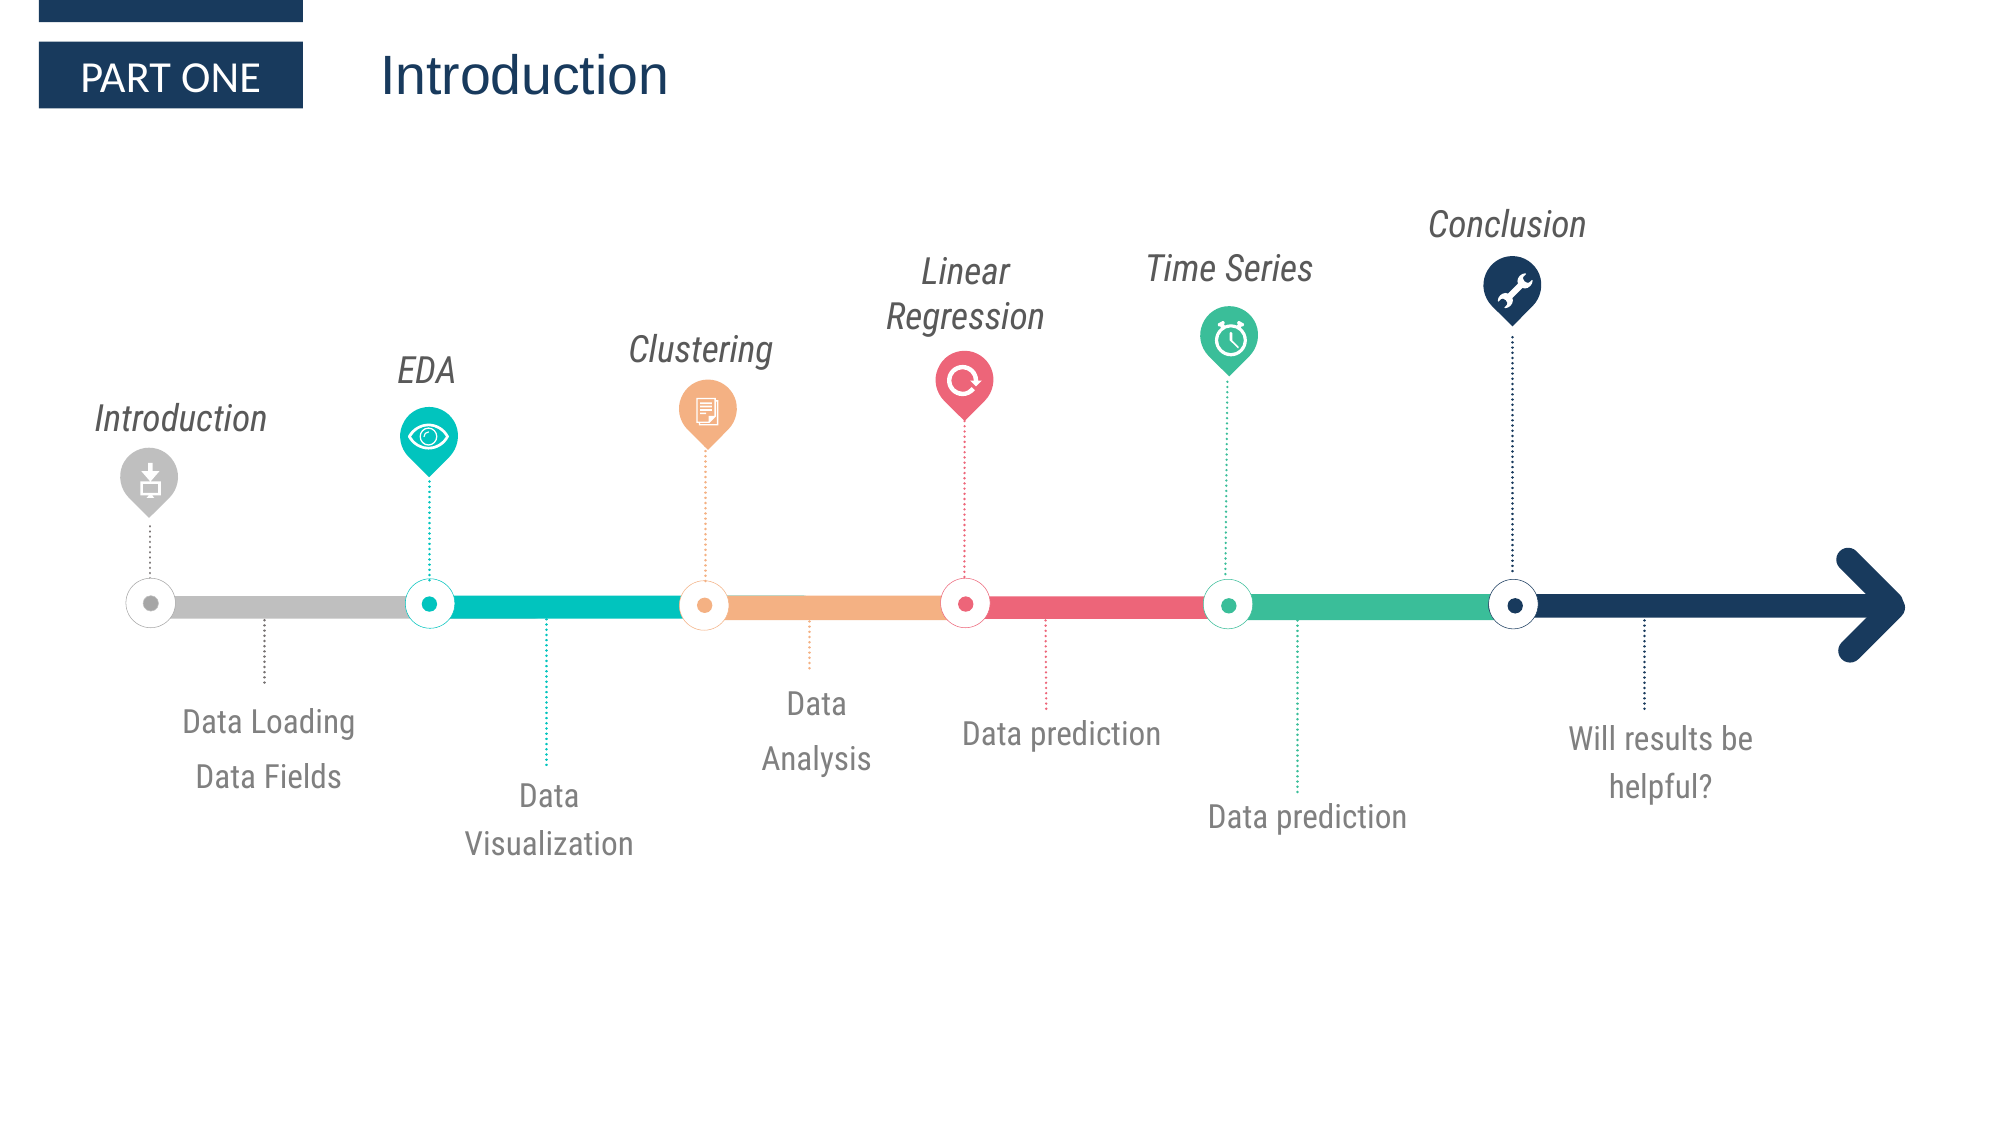

Introduction
PART ONE
Conclusion
Time Series
Linear Regression

Clustering

EDA

Introduction
Data Loading
Data Fields

Data
Analysis
Data prediction
Will results be helpful?
Data Visualization
Data prediction